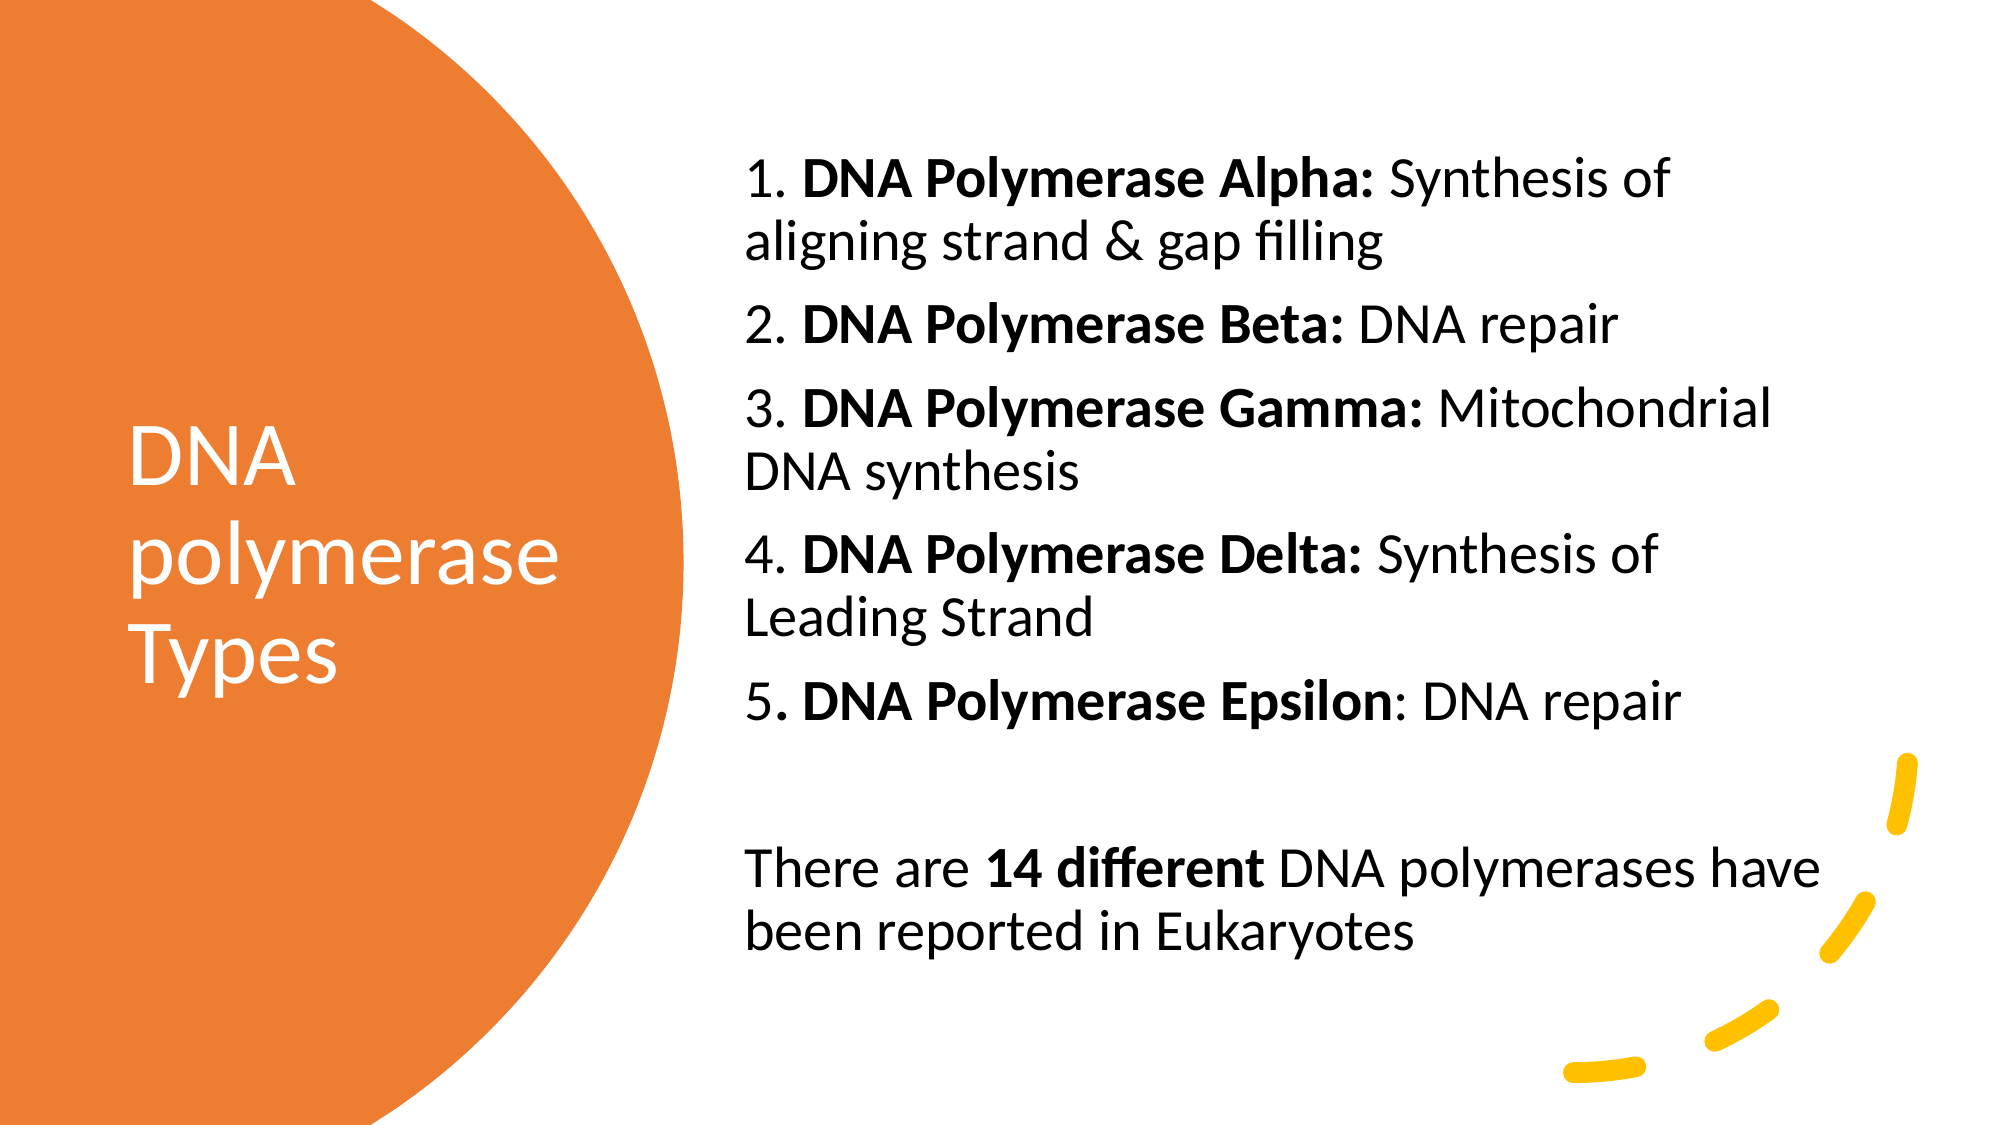

1. DNA Polymerase Alpha: Synthesis of aligning strand & gap filling
2. DNA Polymerase Beta: DNA repair
3. DNA Polymerase Gamma: Mitochondrial DNA synthesis
4. DNA Polymerase Delta: Synthesis of Leading Strand
5. DNA Polymerase Epsilon: DNA repair

There are 14 different DNA polymerases have been reported in Eukaryotes
# DNA polymerase Types